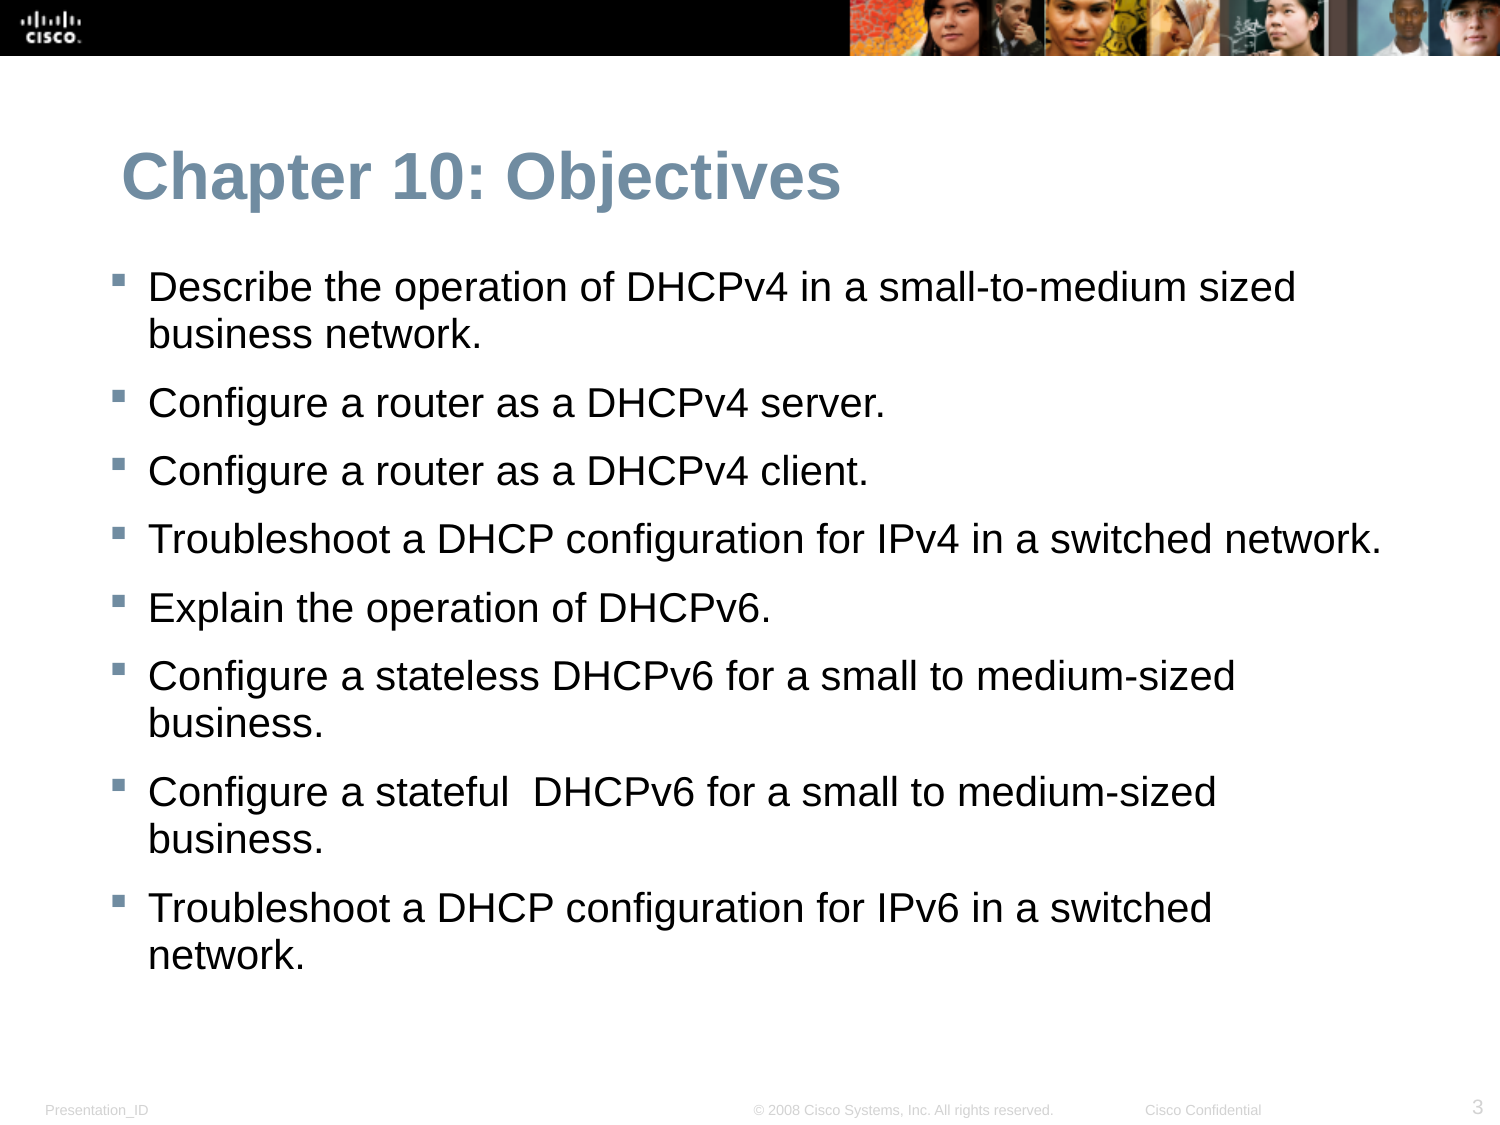

# Chapter 10: Objectives
Describe the operation of DHCPv4 in a small-to-medium sized business network.
Configure a router as a DHCPv4 server.
Configure a router as a DHCPv4 client.
Troubleshoot a DHCP configuration for IPv4 in a switched network.
Explain the operation of DHCPv6.
Configure a stateless DHCPv6 for a small to medium-sized business.
Configure a stateful  DHCPv6 for a small to medium-sized business.
Troubleshoot a DHCP configuration for IPv6 in a switched  network.